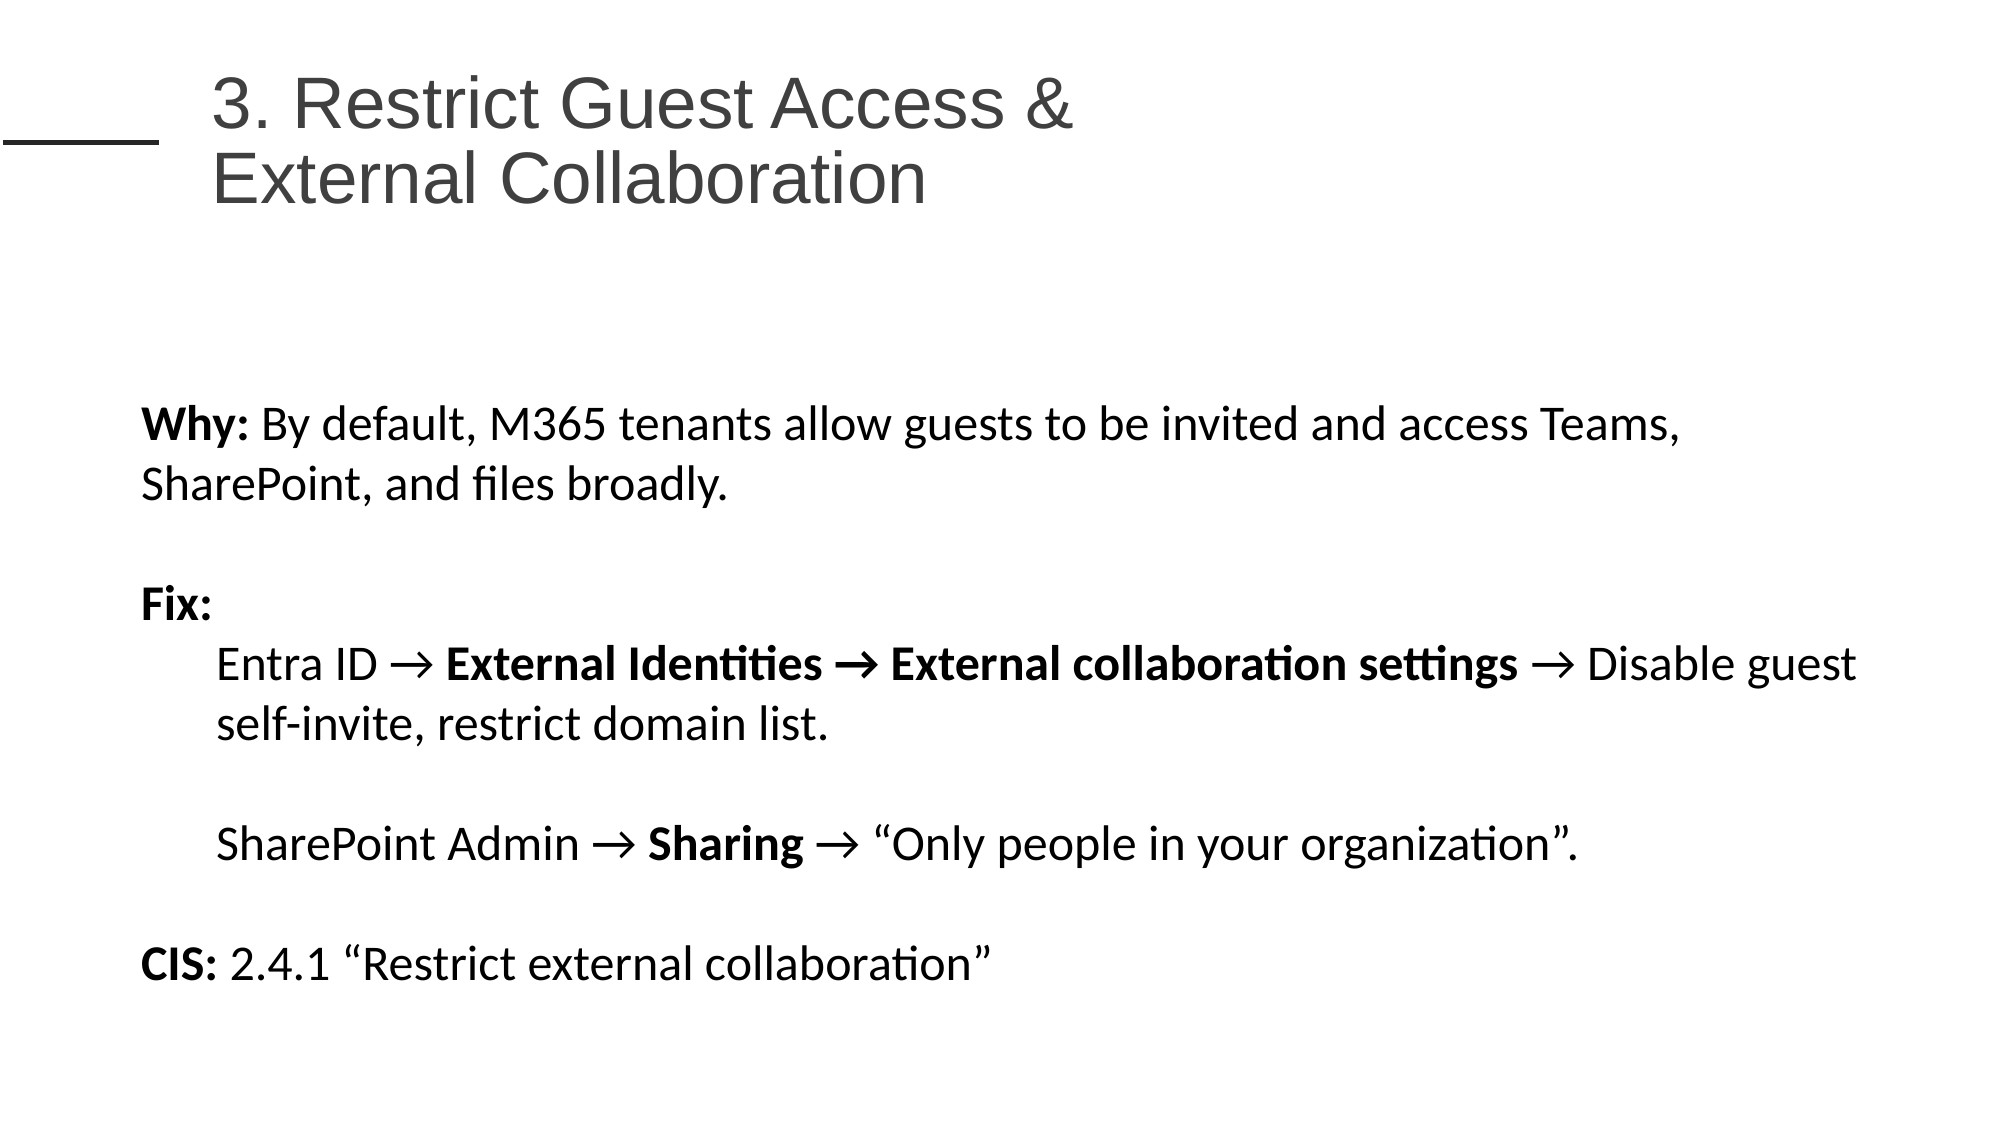

3. Restrict Guest Access & External Collaboration
Why: By default, M365 tenants allow guests to be invited and access Teams, SharePoint, and files broadly.

Fix:
Entra ID → External Identities → External collaboration settings → Disable guest self-invite, restrict domain list.

SharePoint Admin → Sharing → “Only people in your organization”.

CIS: 2.4.1 “Restrict external collaboration”